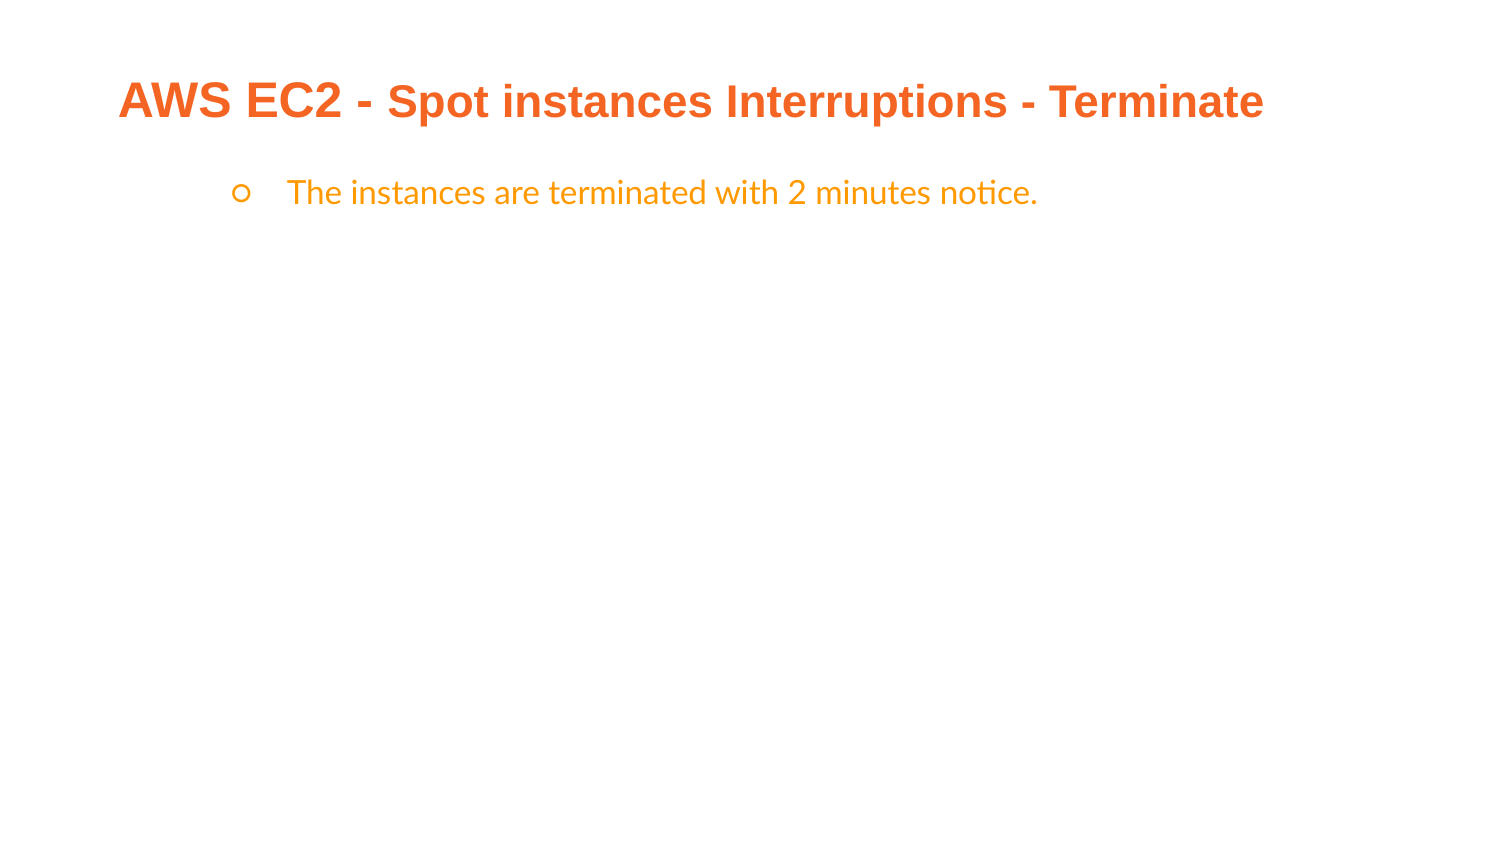

AWS EC2 - Spot instances Interruptions - Terminate
The instances are terminated with 2 minutes notice.